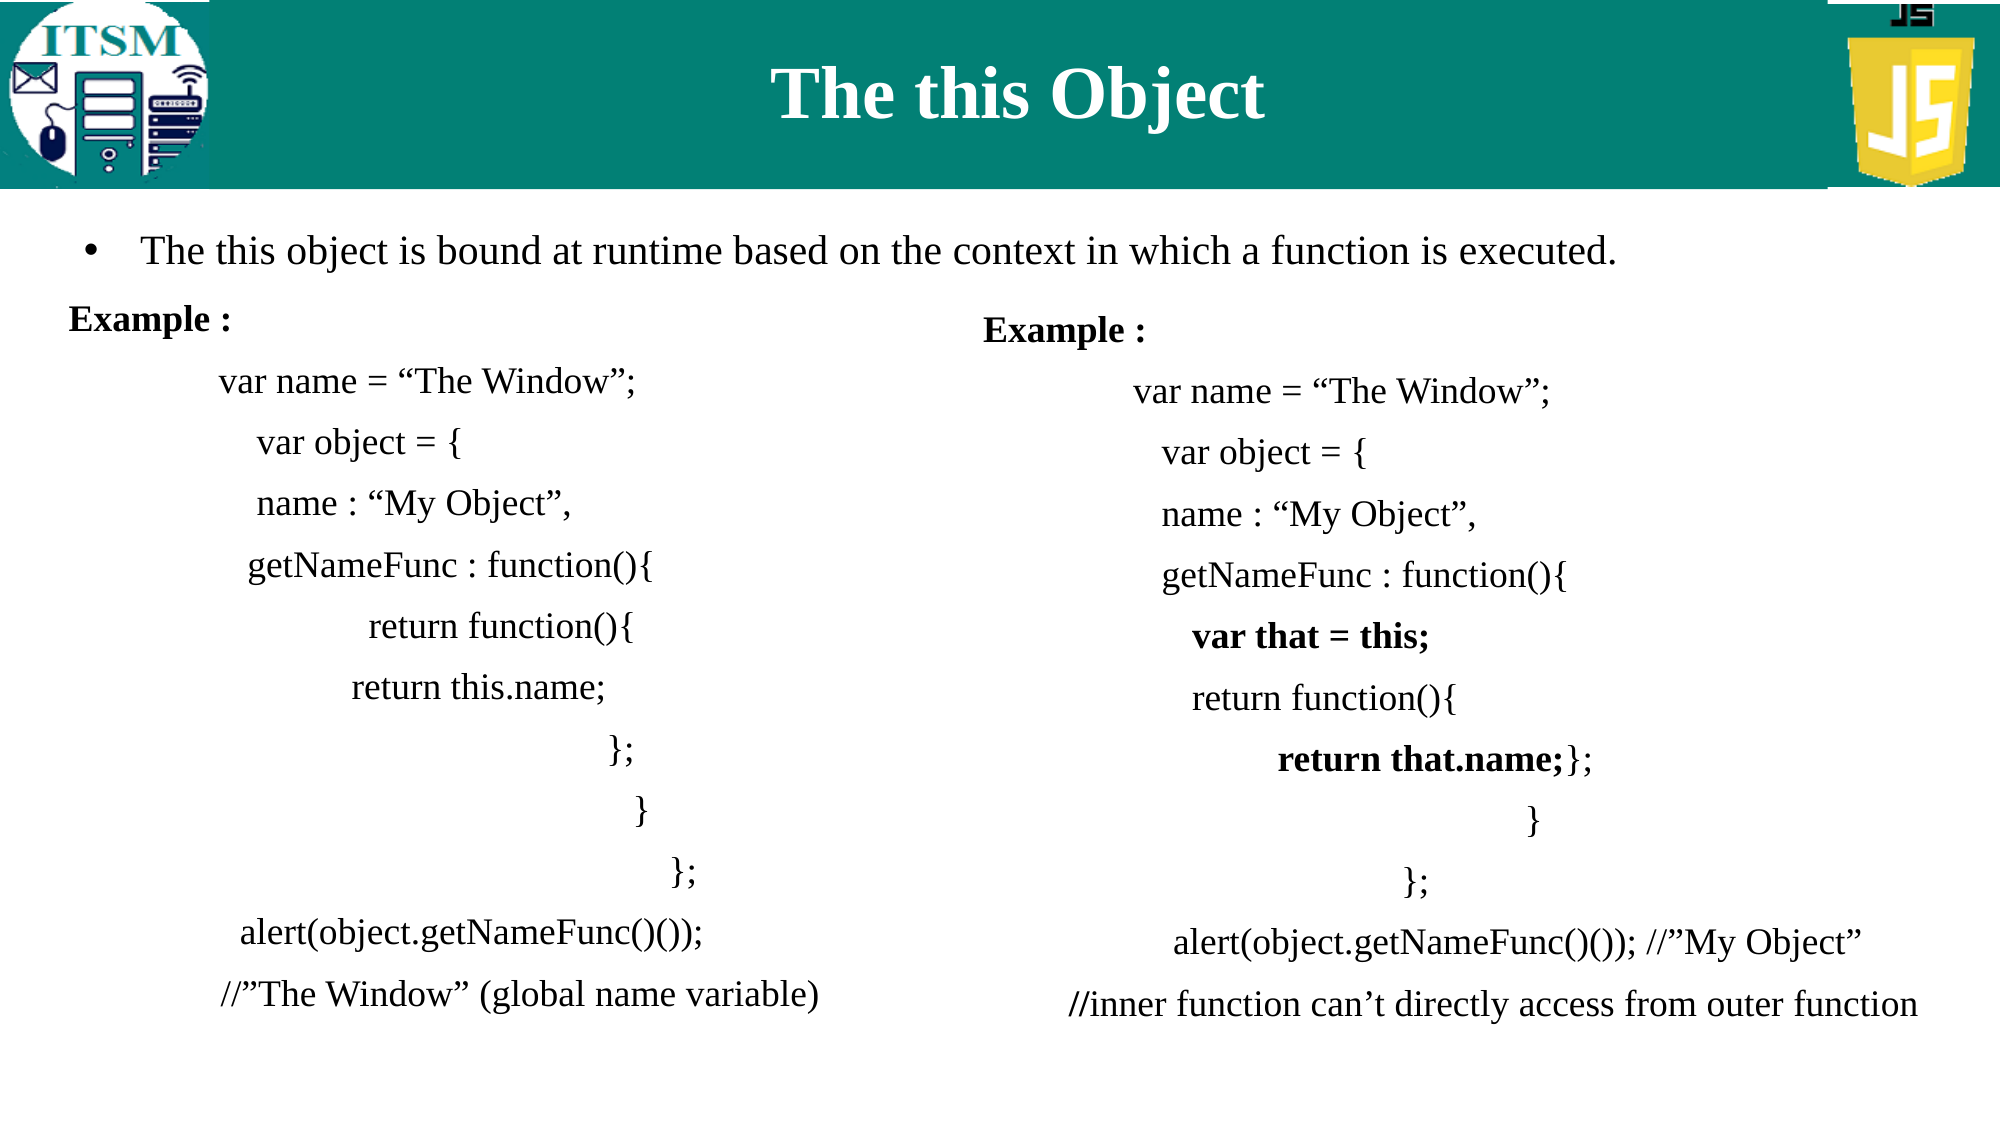

# The this Object
The this object is bound at runtime based on the context in which a function is executed.
Example :
	var name = “The Window”;
	    var object = {
	    name : “My Object”,
	   getNameFunc : function(){
		return function(){
	              return this.name;
		                         };
			            }
				};
                  alert(object.getNameFunc()());
                //”The Window” (global name variable)
Example :
	var name = “The Window”;
	   var object = {
	   name : “My Object”,
	   getNameFunc : function(){
                      var that = this;
                      return function(){
                               return that.name;};
                                                         }
                                            };
                    alert(object.getNameFunc()()); //”My Object”
         //inner function can’t directly access from outer function